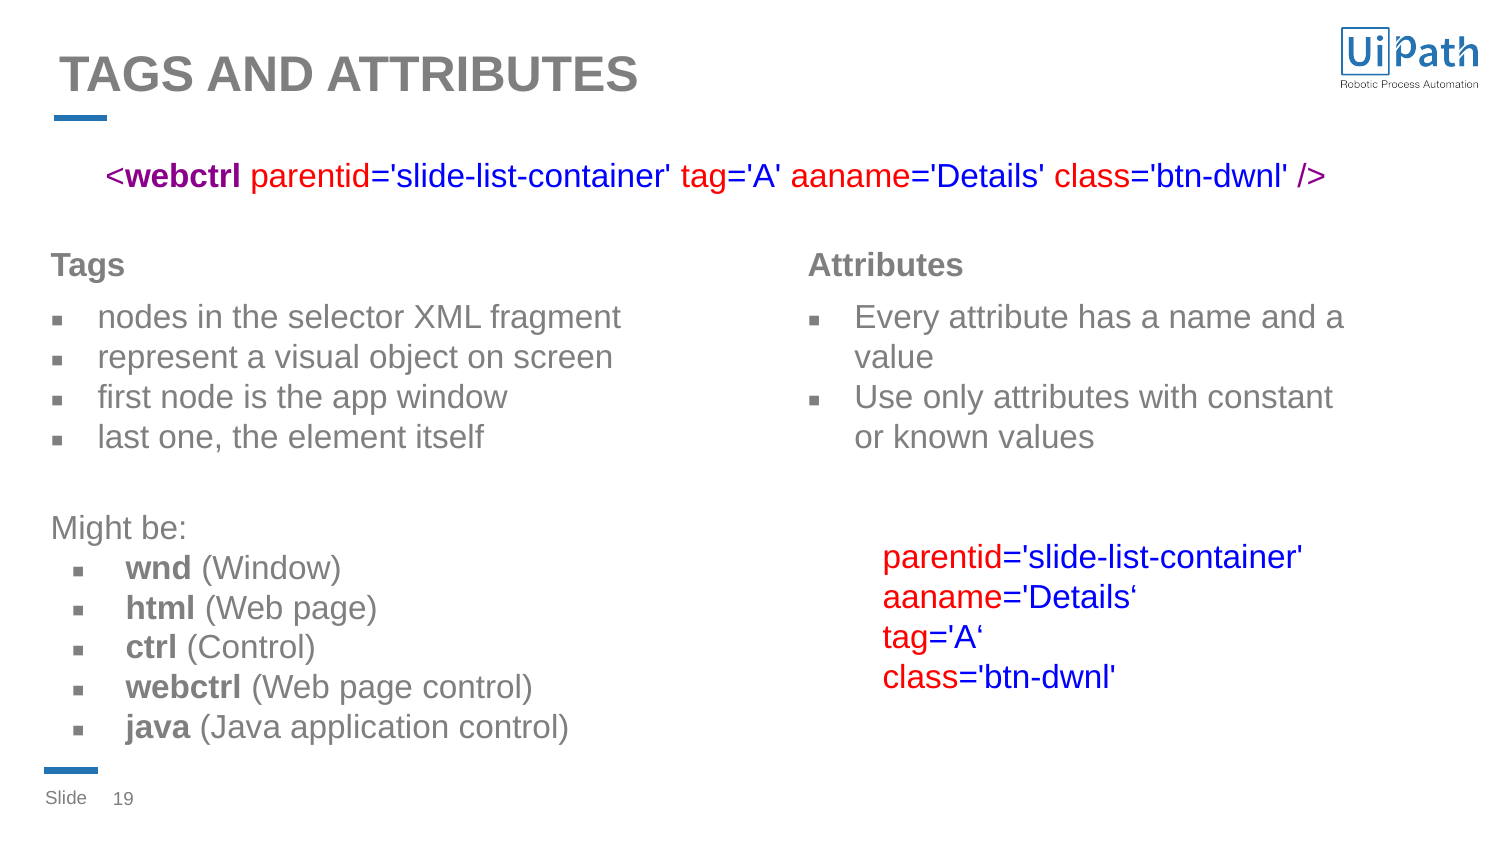

# TAGS AND ATTRIBUTES
<webctrl parentid='slide-list-container' tag='A' aaname='Details' class='btn-dwnl' />
Tags
nodes in the selector XML fragment
represent a visual object on screen
first node is the app window
last one, the element itself
Attributes
Every attribute has a name and a value
Use only attributes with constant or known values

parentid='slide-list-container' aaname='Details‘
tag='A‘
class='btn-dwnl'
Might be:
wnd (Window)
html (Web page)
ctrl (Control)
webctrl (Web page control)
java (Java application control)